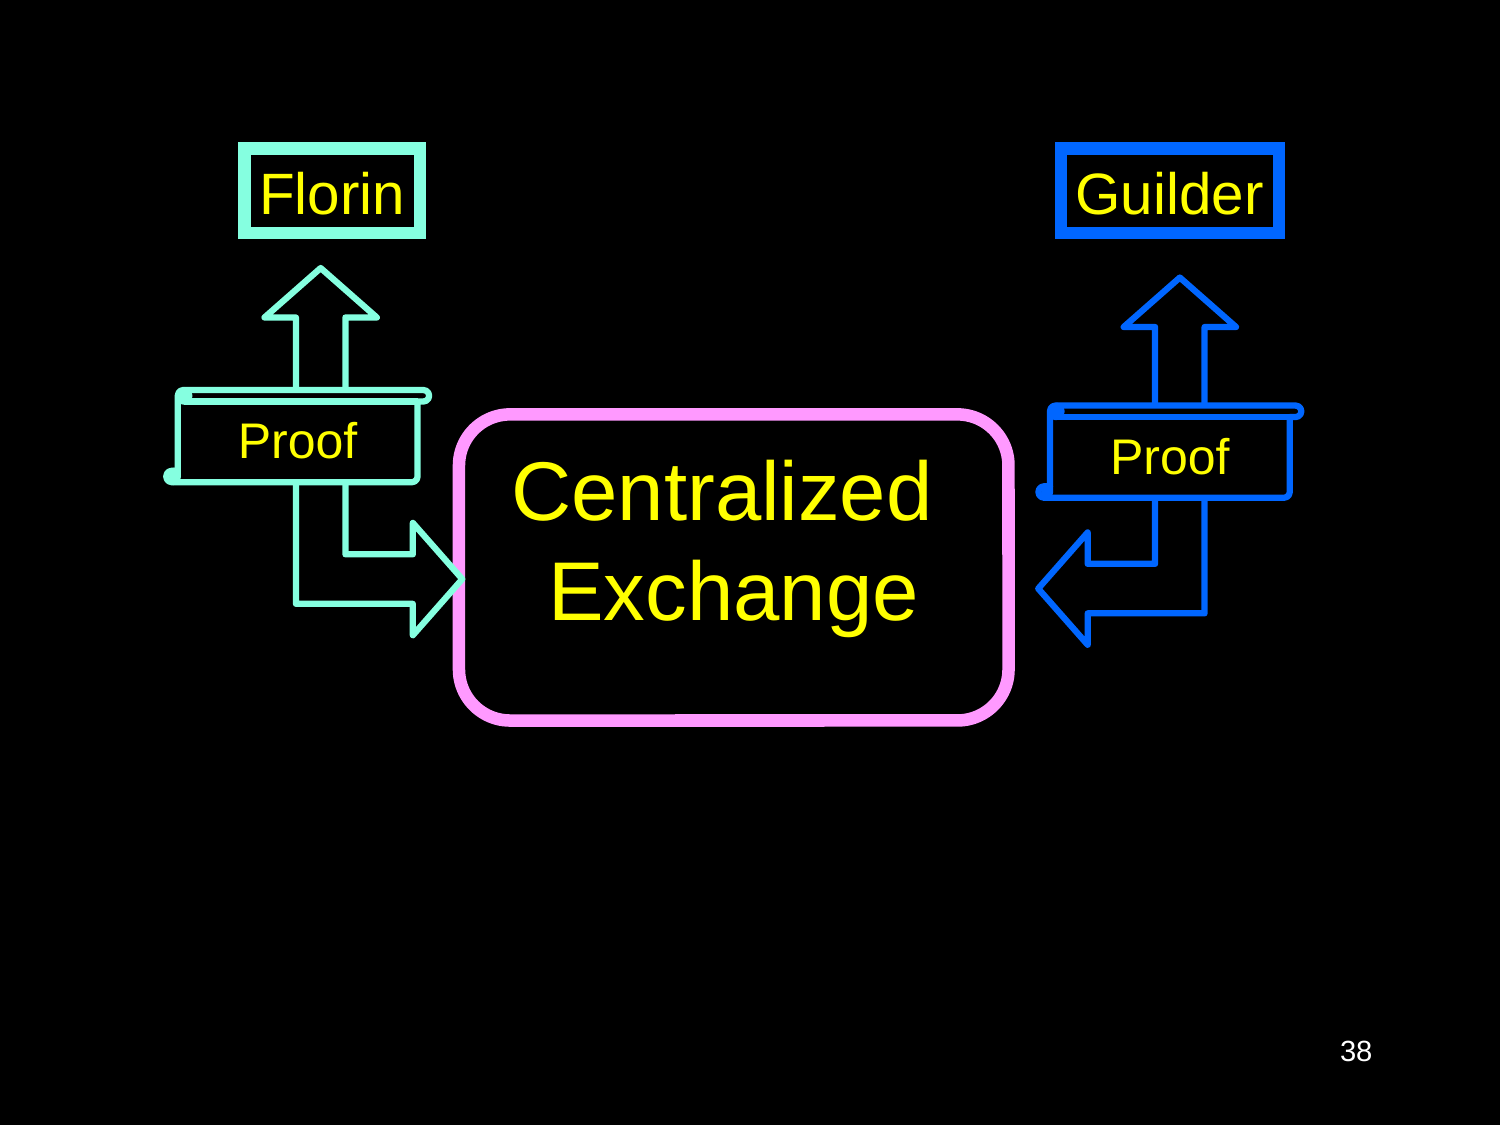

Florin
Guilder

Proof
Proof
Centralized
Exchange
38